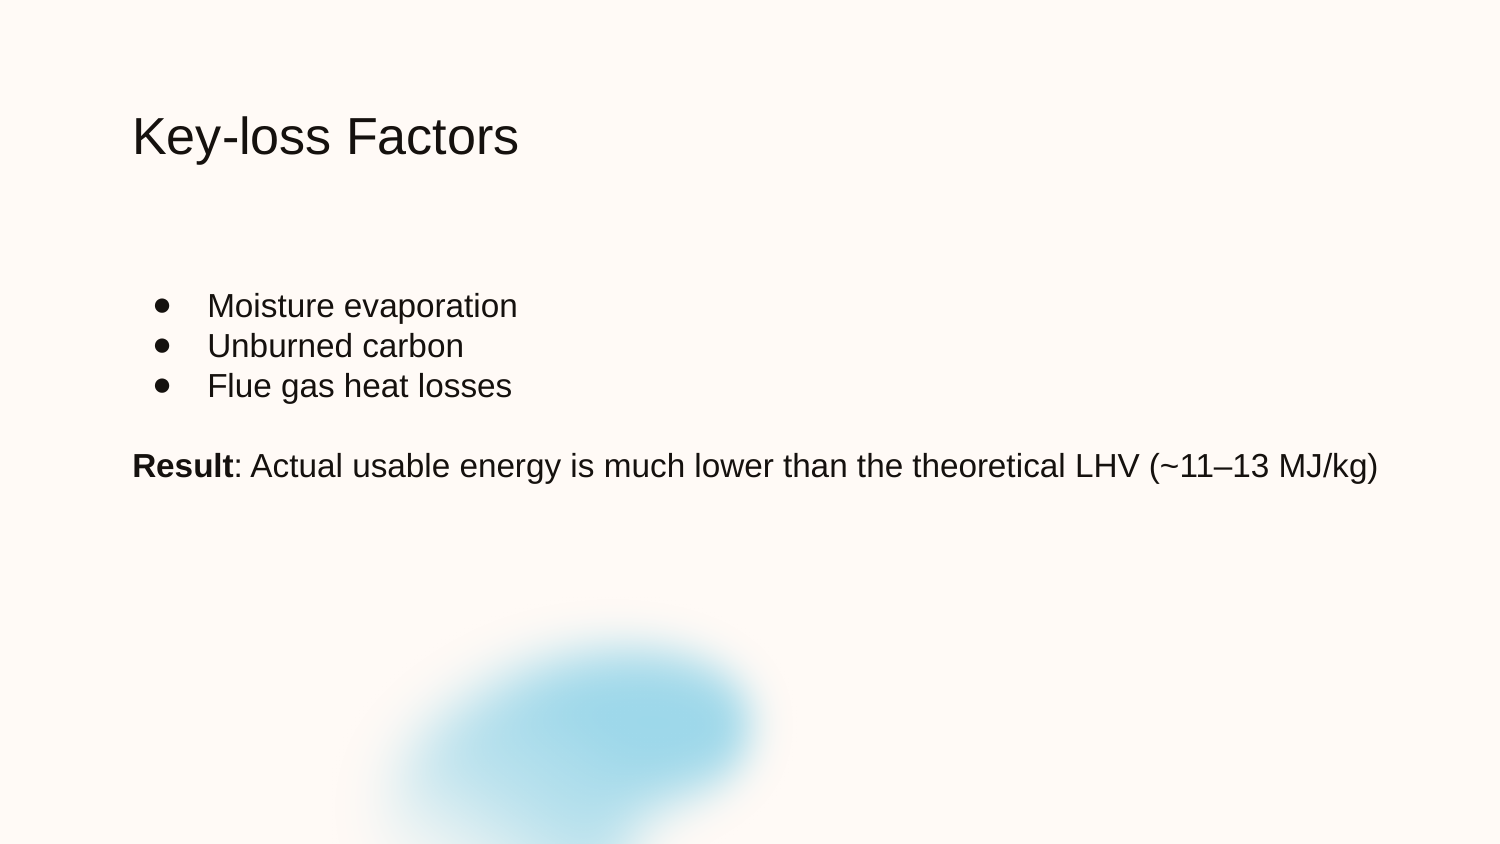

# Key-loss Factors
Moisture evaporation
Unburned carbon
Flue gas heat losses
Result: Actual usable energy is much lower than the theoretical LHV (~11–13 MJ/kg)